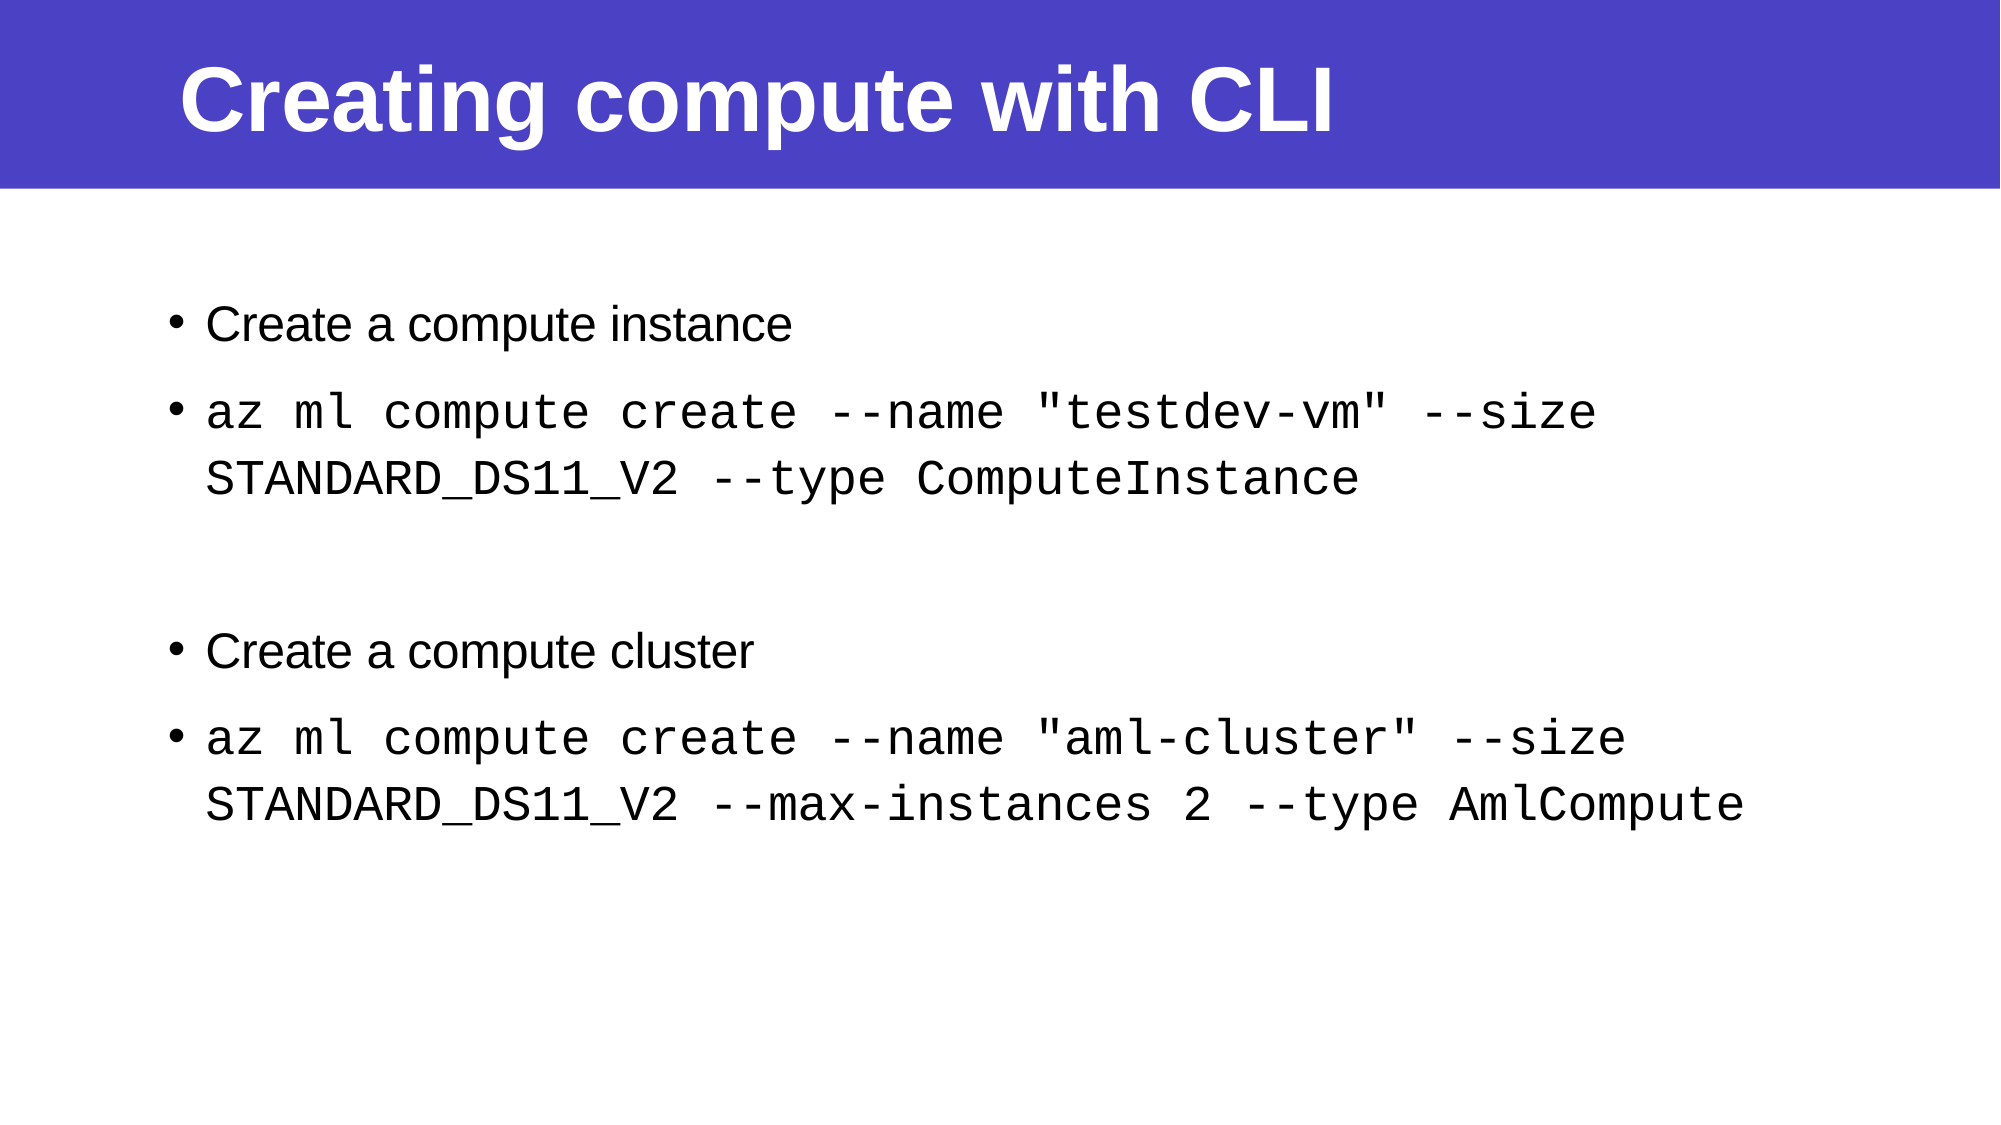

# Creating compute with CLI
Create a compute instance
az ml compute create --name "testdev-vm" --size STANDARD_DS11_V2 --type ComputeInstance

Create a compute cluster
az ml compute create --name "aml-cluster" --size STANDARD_DS11_V2 --max-instances 2 --type AmlCompute